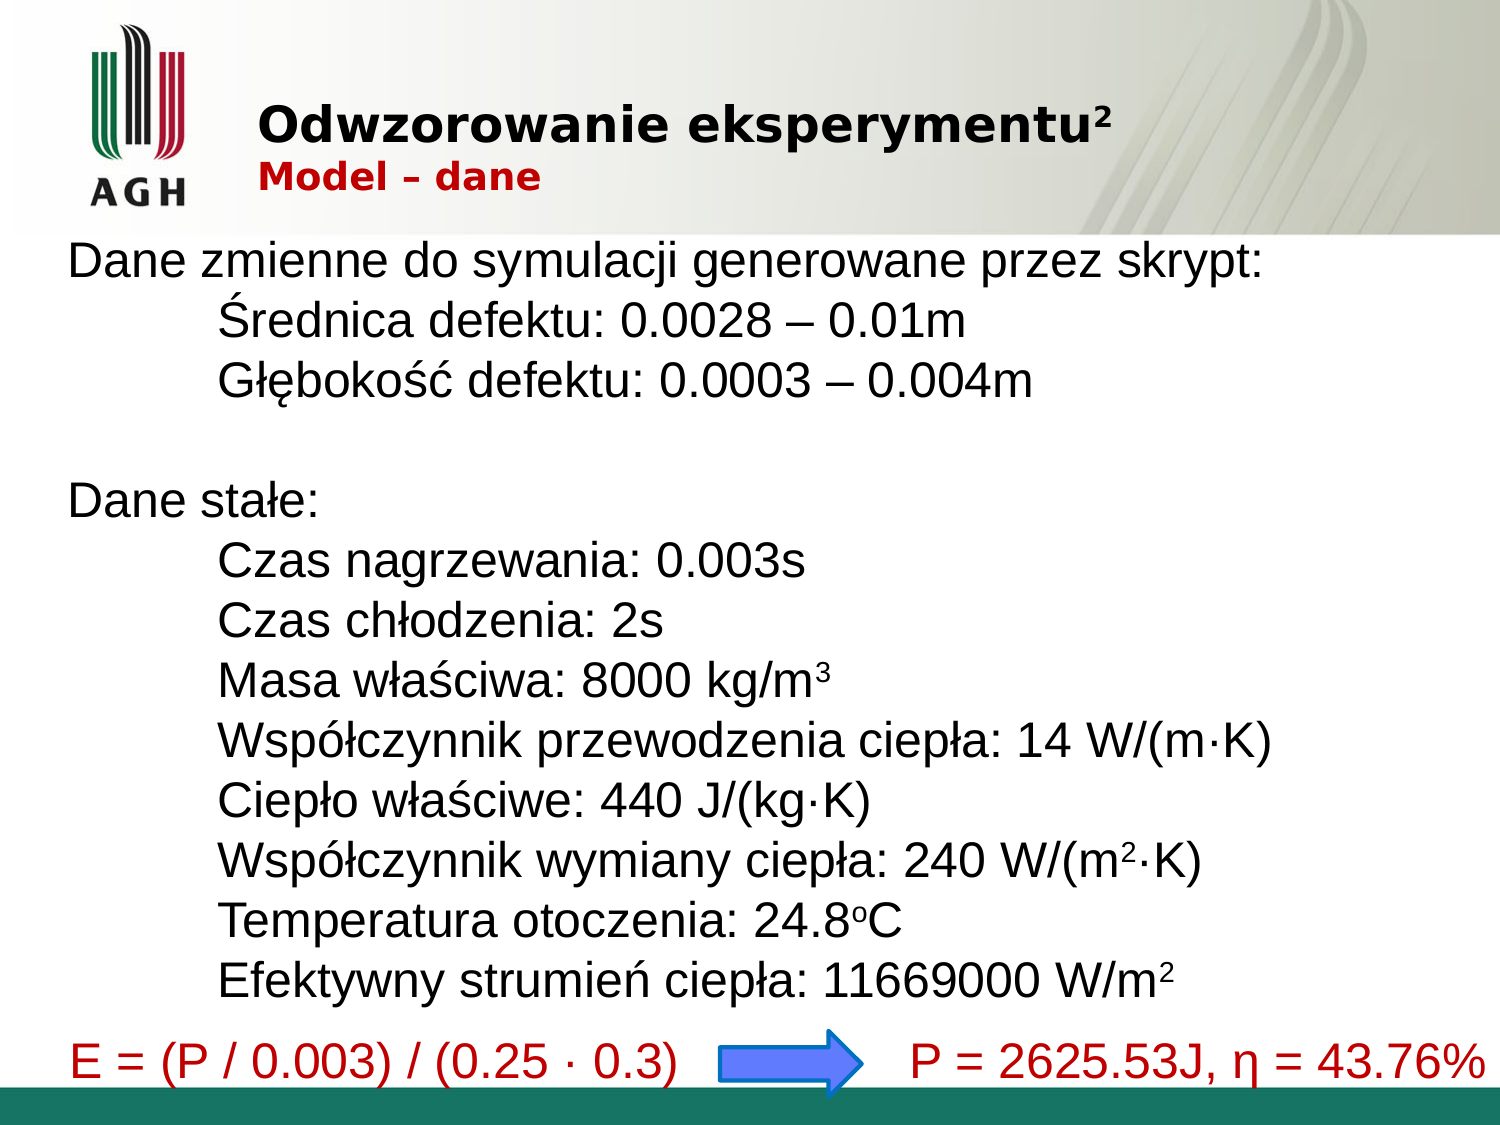

# Odwzorowanie eksperymentu2 Model – dane
Dane zmienne do symulacji generowane przez skrypt:
	Średnica defektu: 0.0028 – 0.01m
	Głębokość defektu: 0.0003 – 0.004m

Dane stałe:
	Czas nagrzewania: 0.003s
	Czas chłodzenia: 2s
	Masa właściwa: 8000 kg/m3
	Współczynnik przewodzenia ciepła: 14 W/(m·K)
	Ciepło właściwe: 440 J/(kg·K)
	Współczynnik wymiany ciepła: 240 W/(m2·K)
	Temperatura otoczenia: 24.8oC
	Efektywny strumień ciepła: 11669000 W/m2
E = (P / 0.003) / (0.25 · 0.3)
P = 2625.53J, η = 43.76%